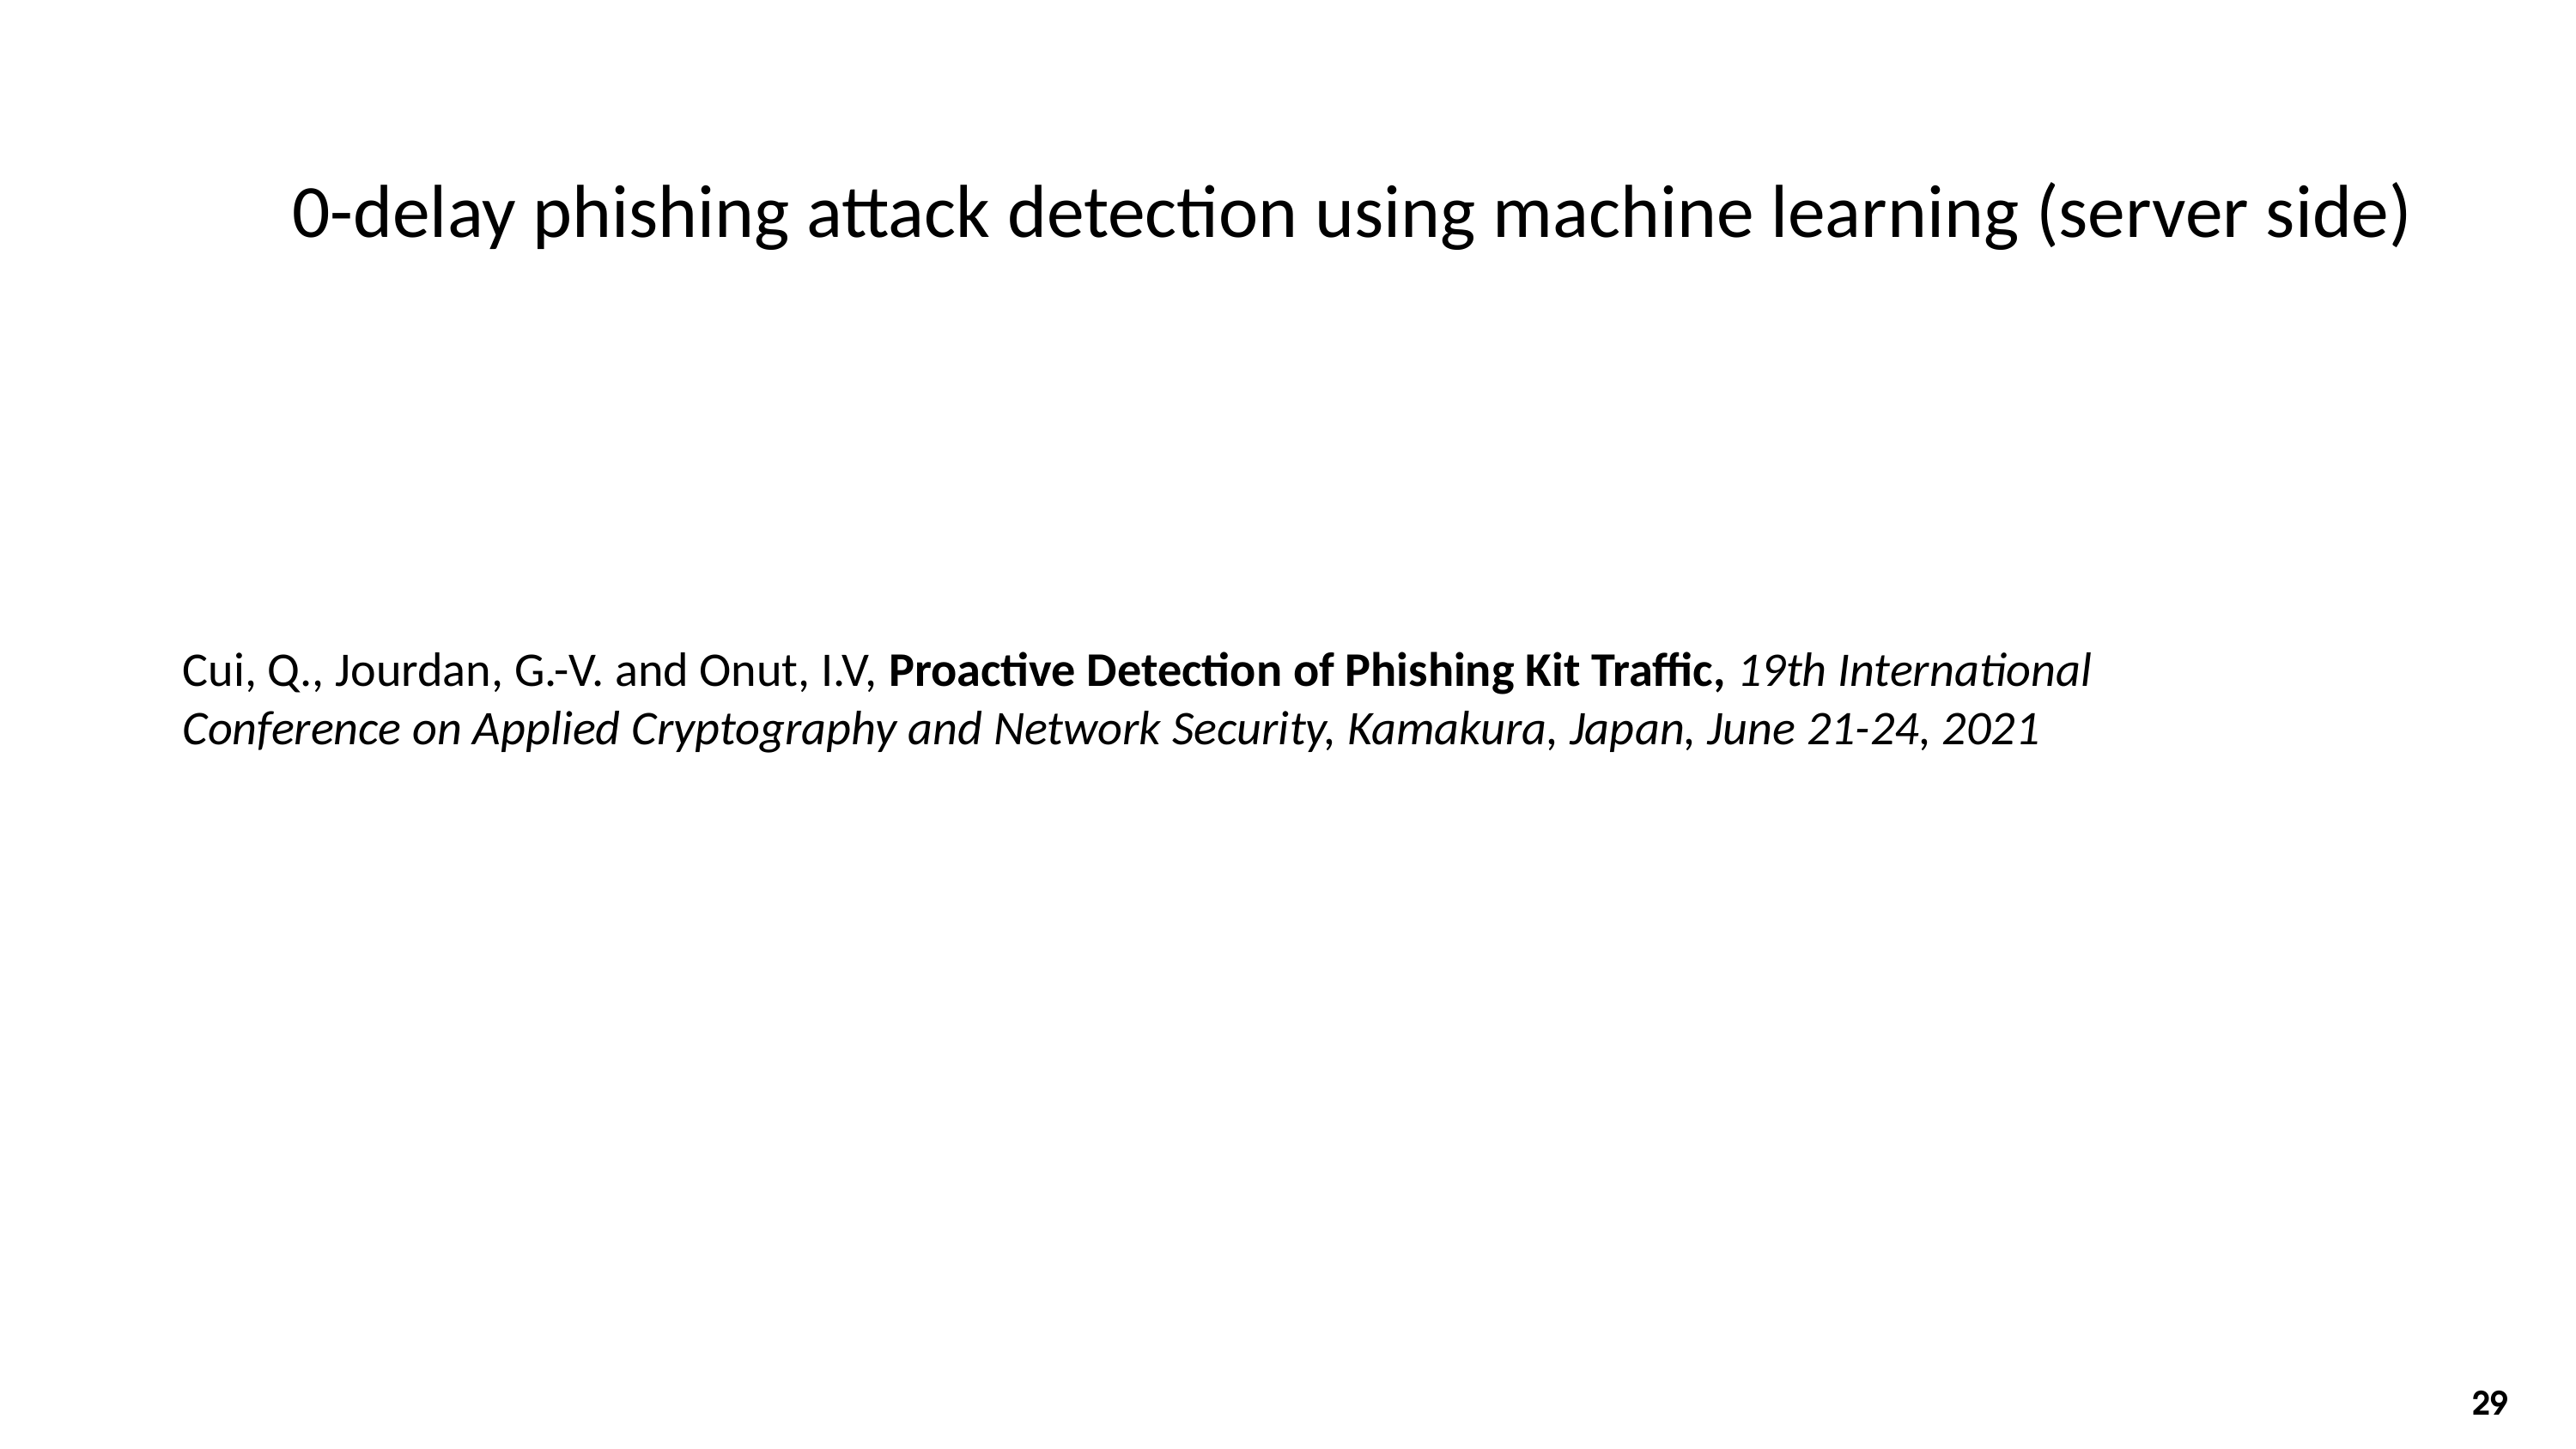

# 0-delay phishing attack detection using machine learning (server side)
Cui, Q., Jourdan, G.-V. and Onut, I.V, Proactive Detection of Phishing Kit Traffic, 19th International Conference on Applied Cryptography and Network Security, Kamakura, Japan, June 21-24, 2021
29